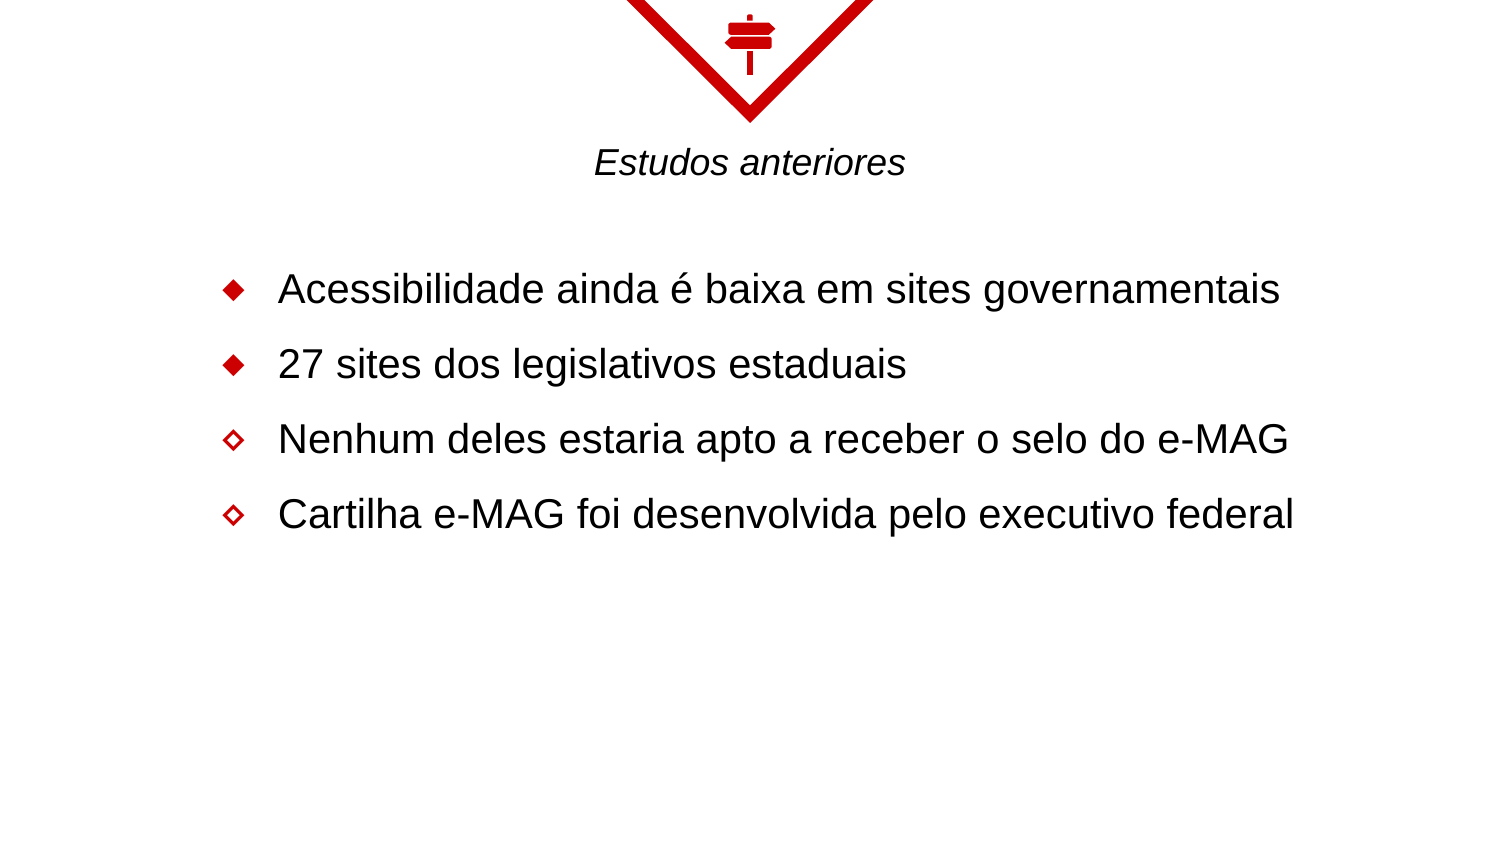

# Estudos anteriores
Acessibilidade ainda é baixa em sites governamentais
27 sites dos legislativos estaduais
Nenhum deles estaria apto a receber o selo do e-MAG
Cartilha e-MAG foi desenvolvida pelo executivo federal